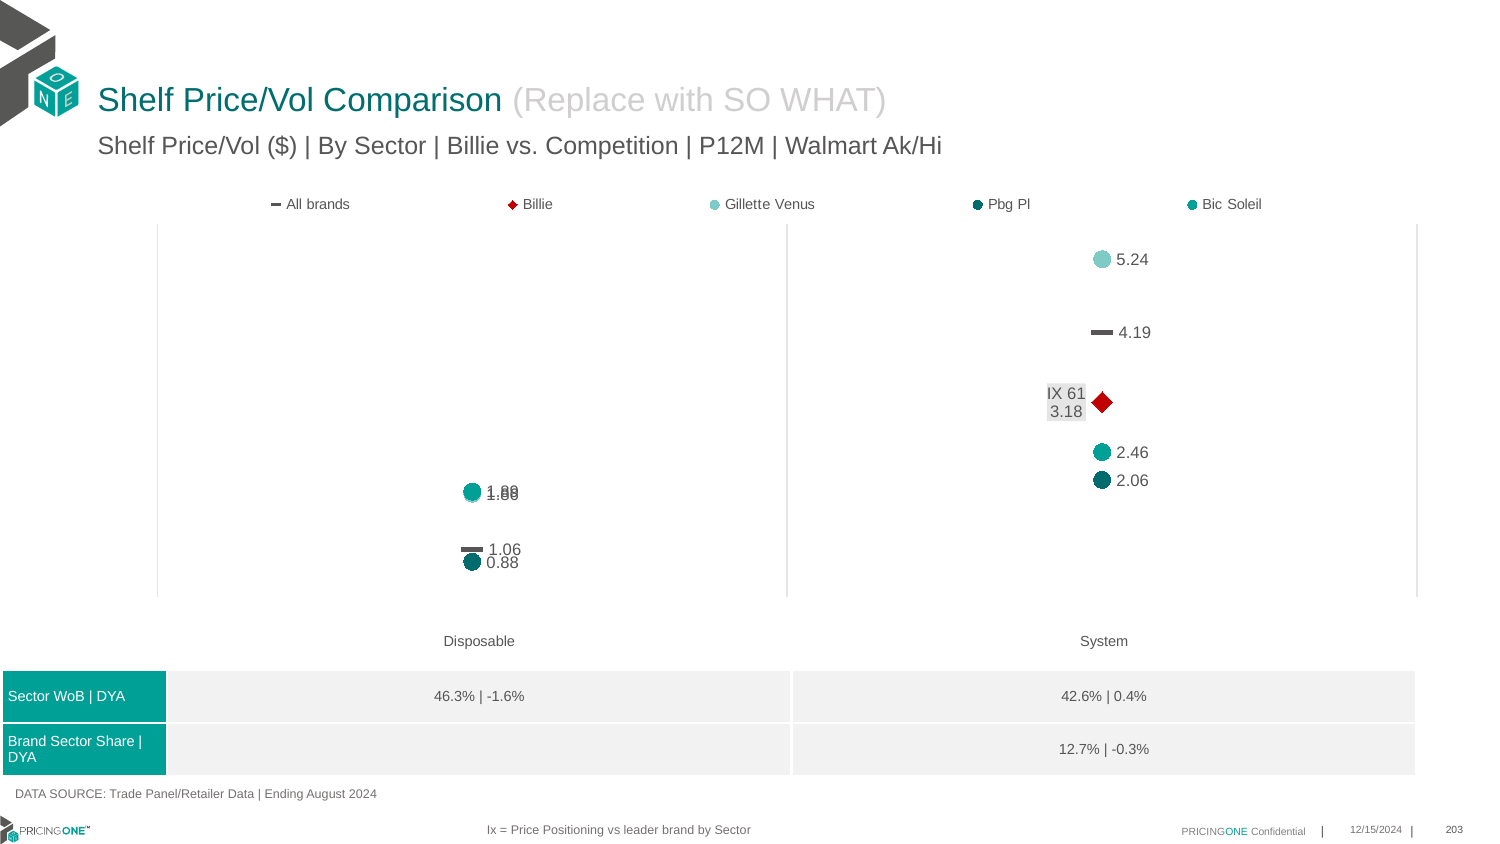

# Shelf Price/Vol Comparison (Replace with SO WHAT)
Shelf Price/Vol ($) | By Sector | Billie vs. Competition | P12M | Walmart Ak/Hi

### Chart

| Category | All brands | Billie | Gillette Venus | Pbg Pl | Bic Soleil |
|---|---|---|---|---|---|
| None | 1.06 | None | 1.86 | 0.88 | 1.89 |
| IX 61 | 4.19 | 3.18 | 5.24 | 2.06 | 2.46 |
|  | Disposable | System |
| --- | --- | --- |
| Sector WoB | DYA | 46.3% | -1.6% | 42.6% | 0.4% |
| Brand Sector Share | DYA |  | 12.7% | -0.3% |
DATA SOURCE: Trade Panel/Retailer Data | Ending August 2024
Ix = Price Positioning vs leader brand by Sector
12/15/2024
203